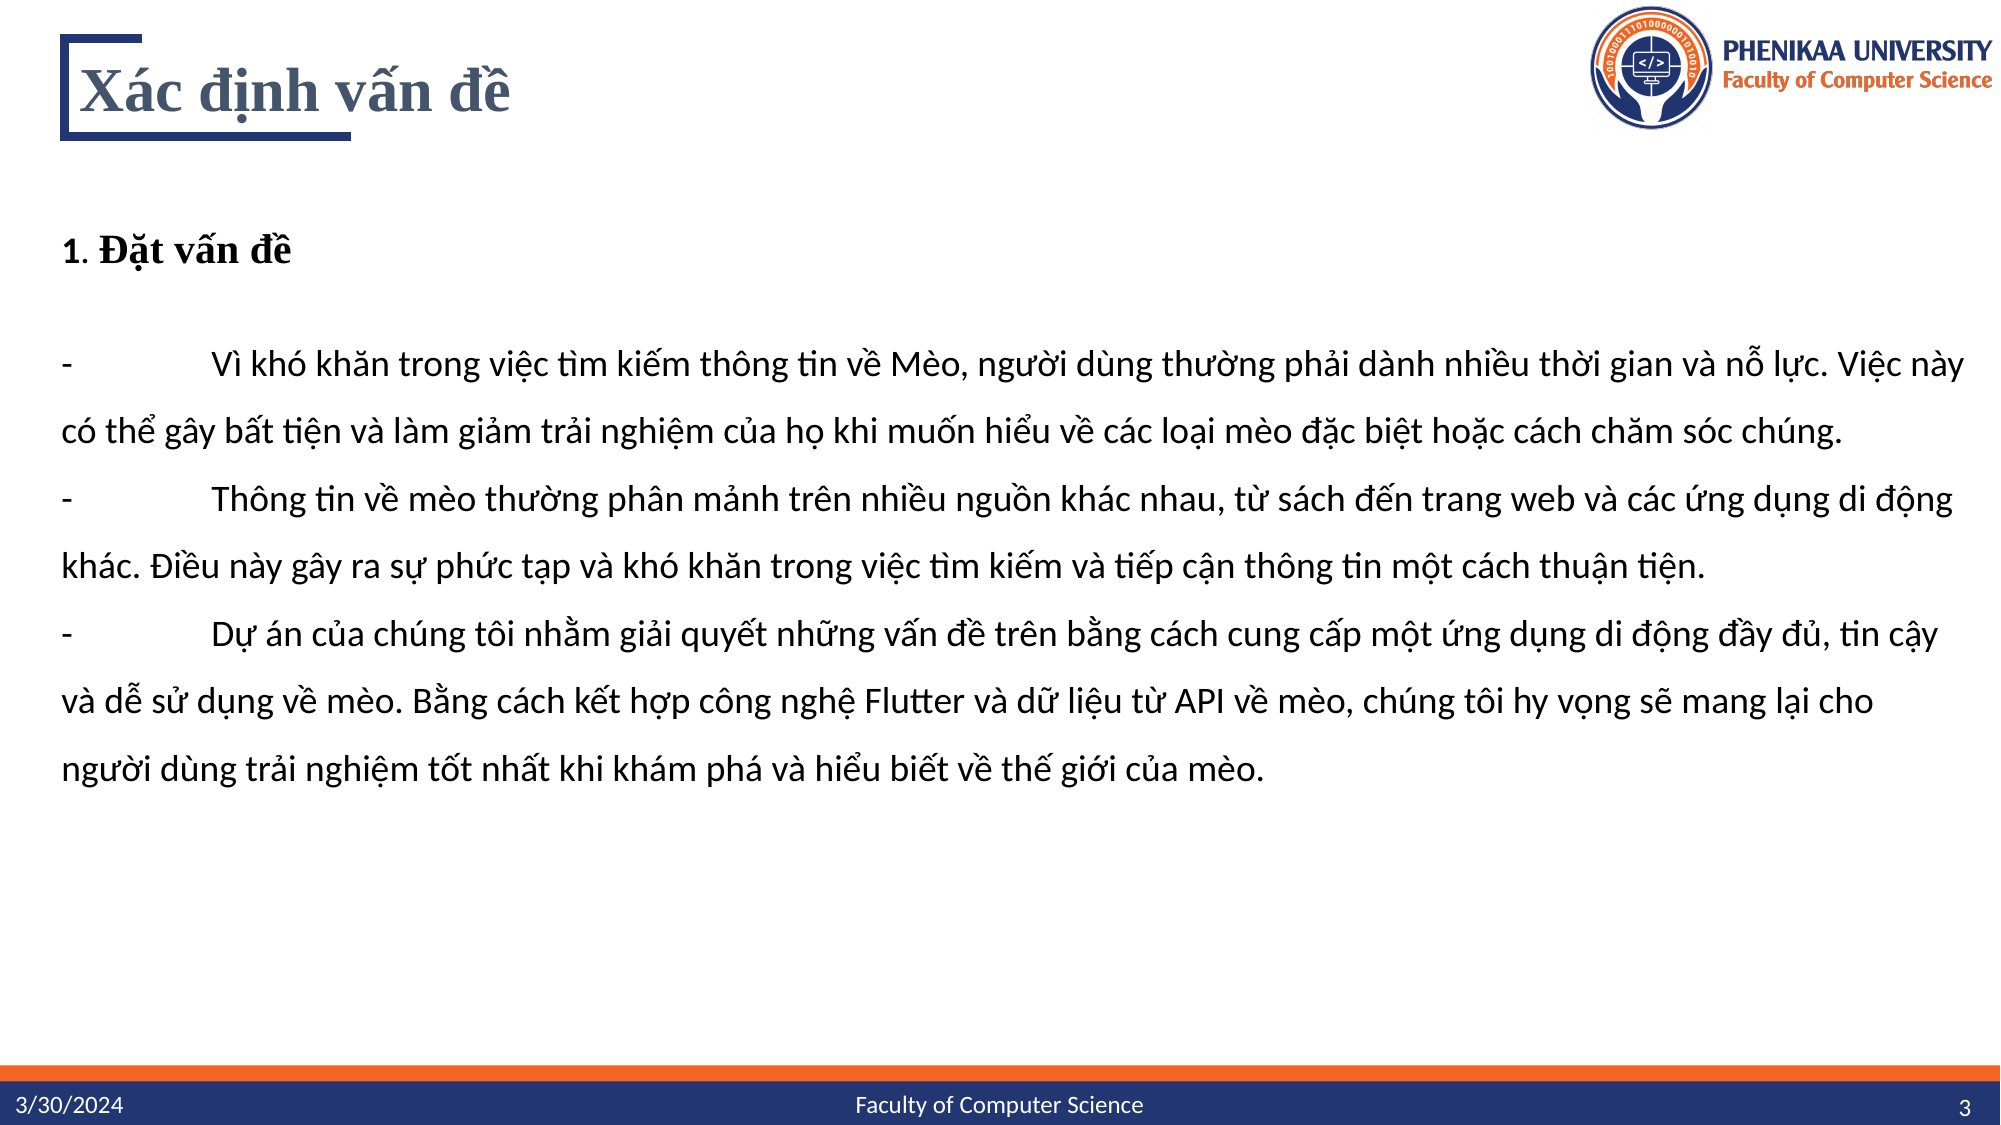

# Xác định vấn đề
1. Đặt vấn đề
-	Vì khó khăn trong việc tìm kiếm thông tin về Mèo, người dùng thường phải dành nhiều thời gian và nỗ lực. Việc này có thể gây bất tiện và làm giảm trải nghiệm của họ khi muốn hiểu về các loại mèo đặc biệt hoặc cách chăm sóc chúng.
-	Thông tin về mèo thường phân mảnh trên nhiều nguồn khác nhau, từ sách đến trang web và các ứng dụng di động khác. Điều này gây ra sự phức tạp và khó khăn trong việc tìm kiếm và tiếp cận thông tin một cách thuận tiện.
-	Dự án của chúng tôi nhằm giải quyết những vấn đề trên bằng cách cung cấp một ứng dụng di động đầy đủ, tin cậy và dễ sử dụng về mèo. Bằng cách kết hợp công nghệ Flutter và dữ liệu từ API về mèo, chúng tôi hy vọng sẽ mang lại cho người dùng trải nghiệm tốt nhất khi khám phá và hiểu biết về thế giới của mèo.

Faculty of Computer Science
3
3/30/2024